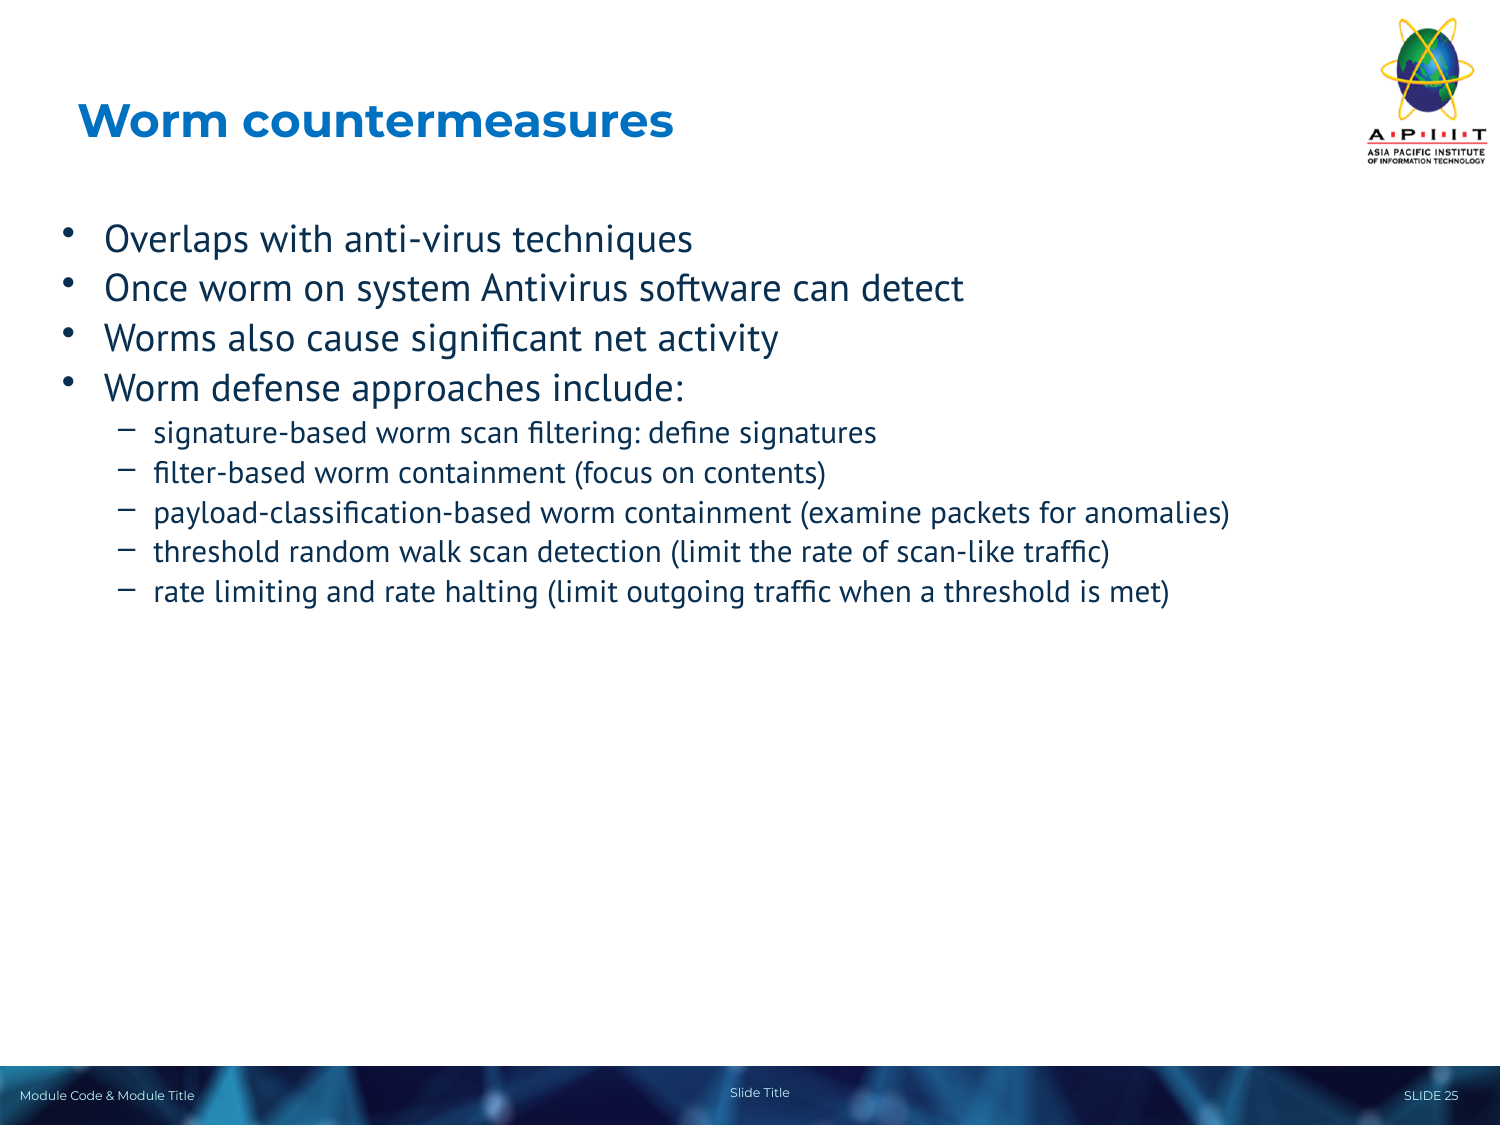

# Worm countermeasures
Overlaps with anti-virus techniques
Once worm on system Antivirus software can detect
Worms also cause significant net activity
Worm defense approaches include:
signature-based worm scan filtering: define signatures
filter-based worm containment (focus on contents)
payload-classification-based worm containment (examine packets for anomalies)
threshold random walk scan detection (limit the rate of scan-like traffic)
rate limiting and rate halting (limit outgoing traffic when a threshold is met)